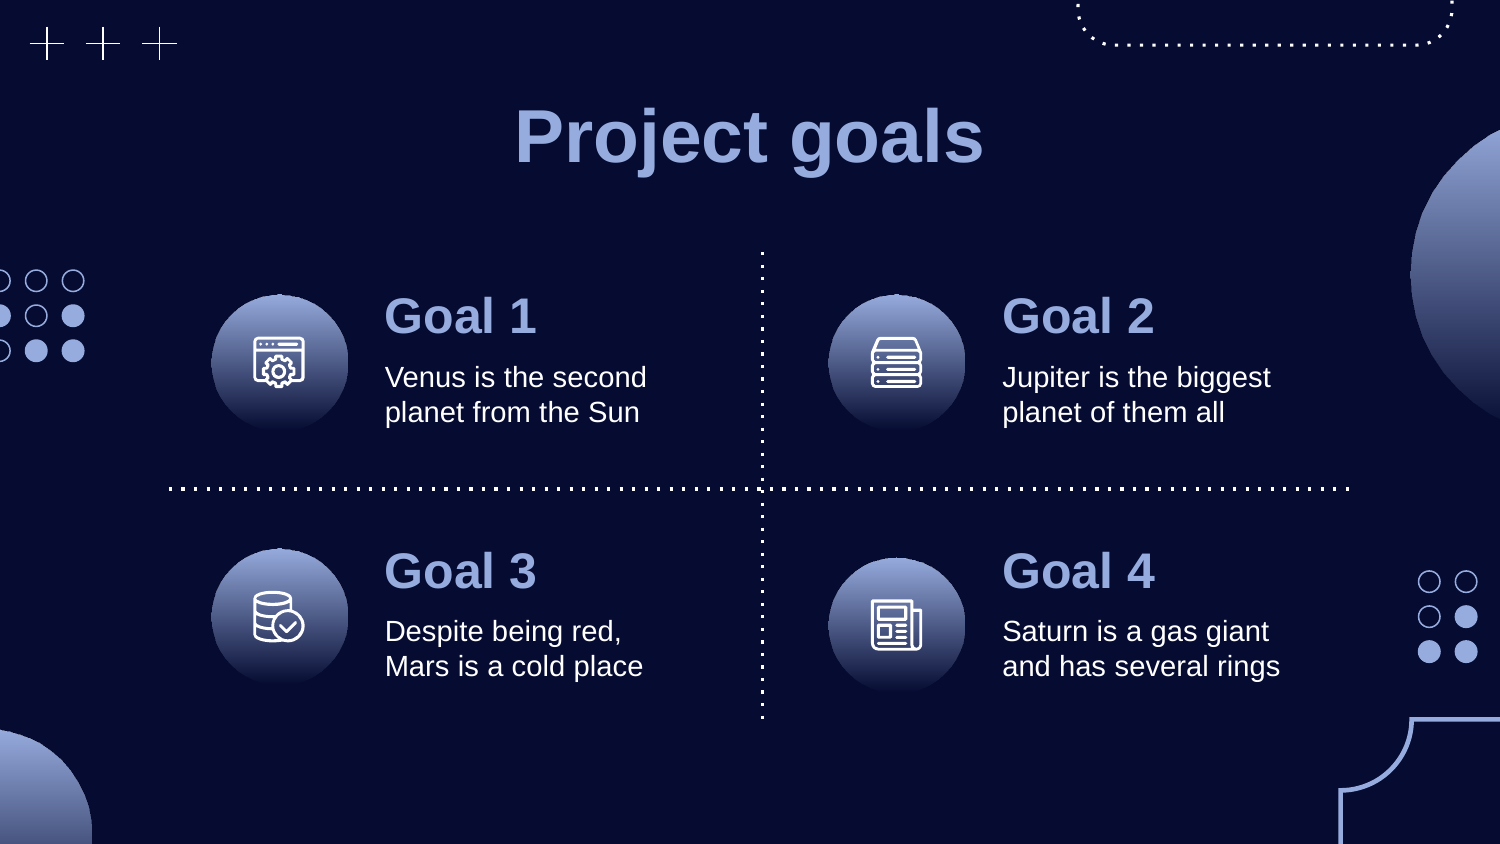

# Project goals
Goal 1
Goal 2

Venus is the second planet from the Sun
Jupiter is the biggest planet of them all
Goal 3
Goal 4

Despite being red, Mars is a cold place
Saturn is a gas giant and has several rings